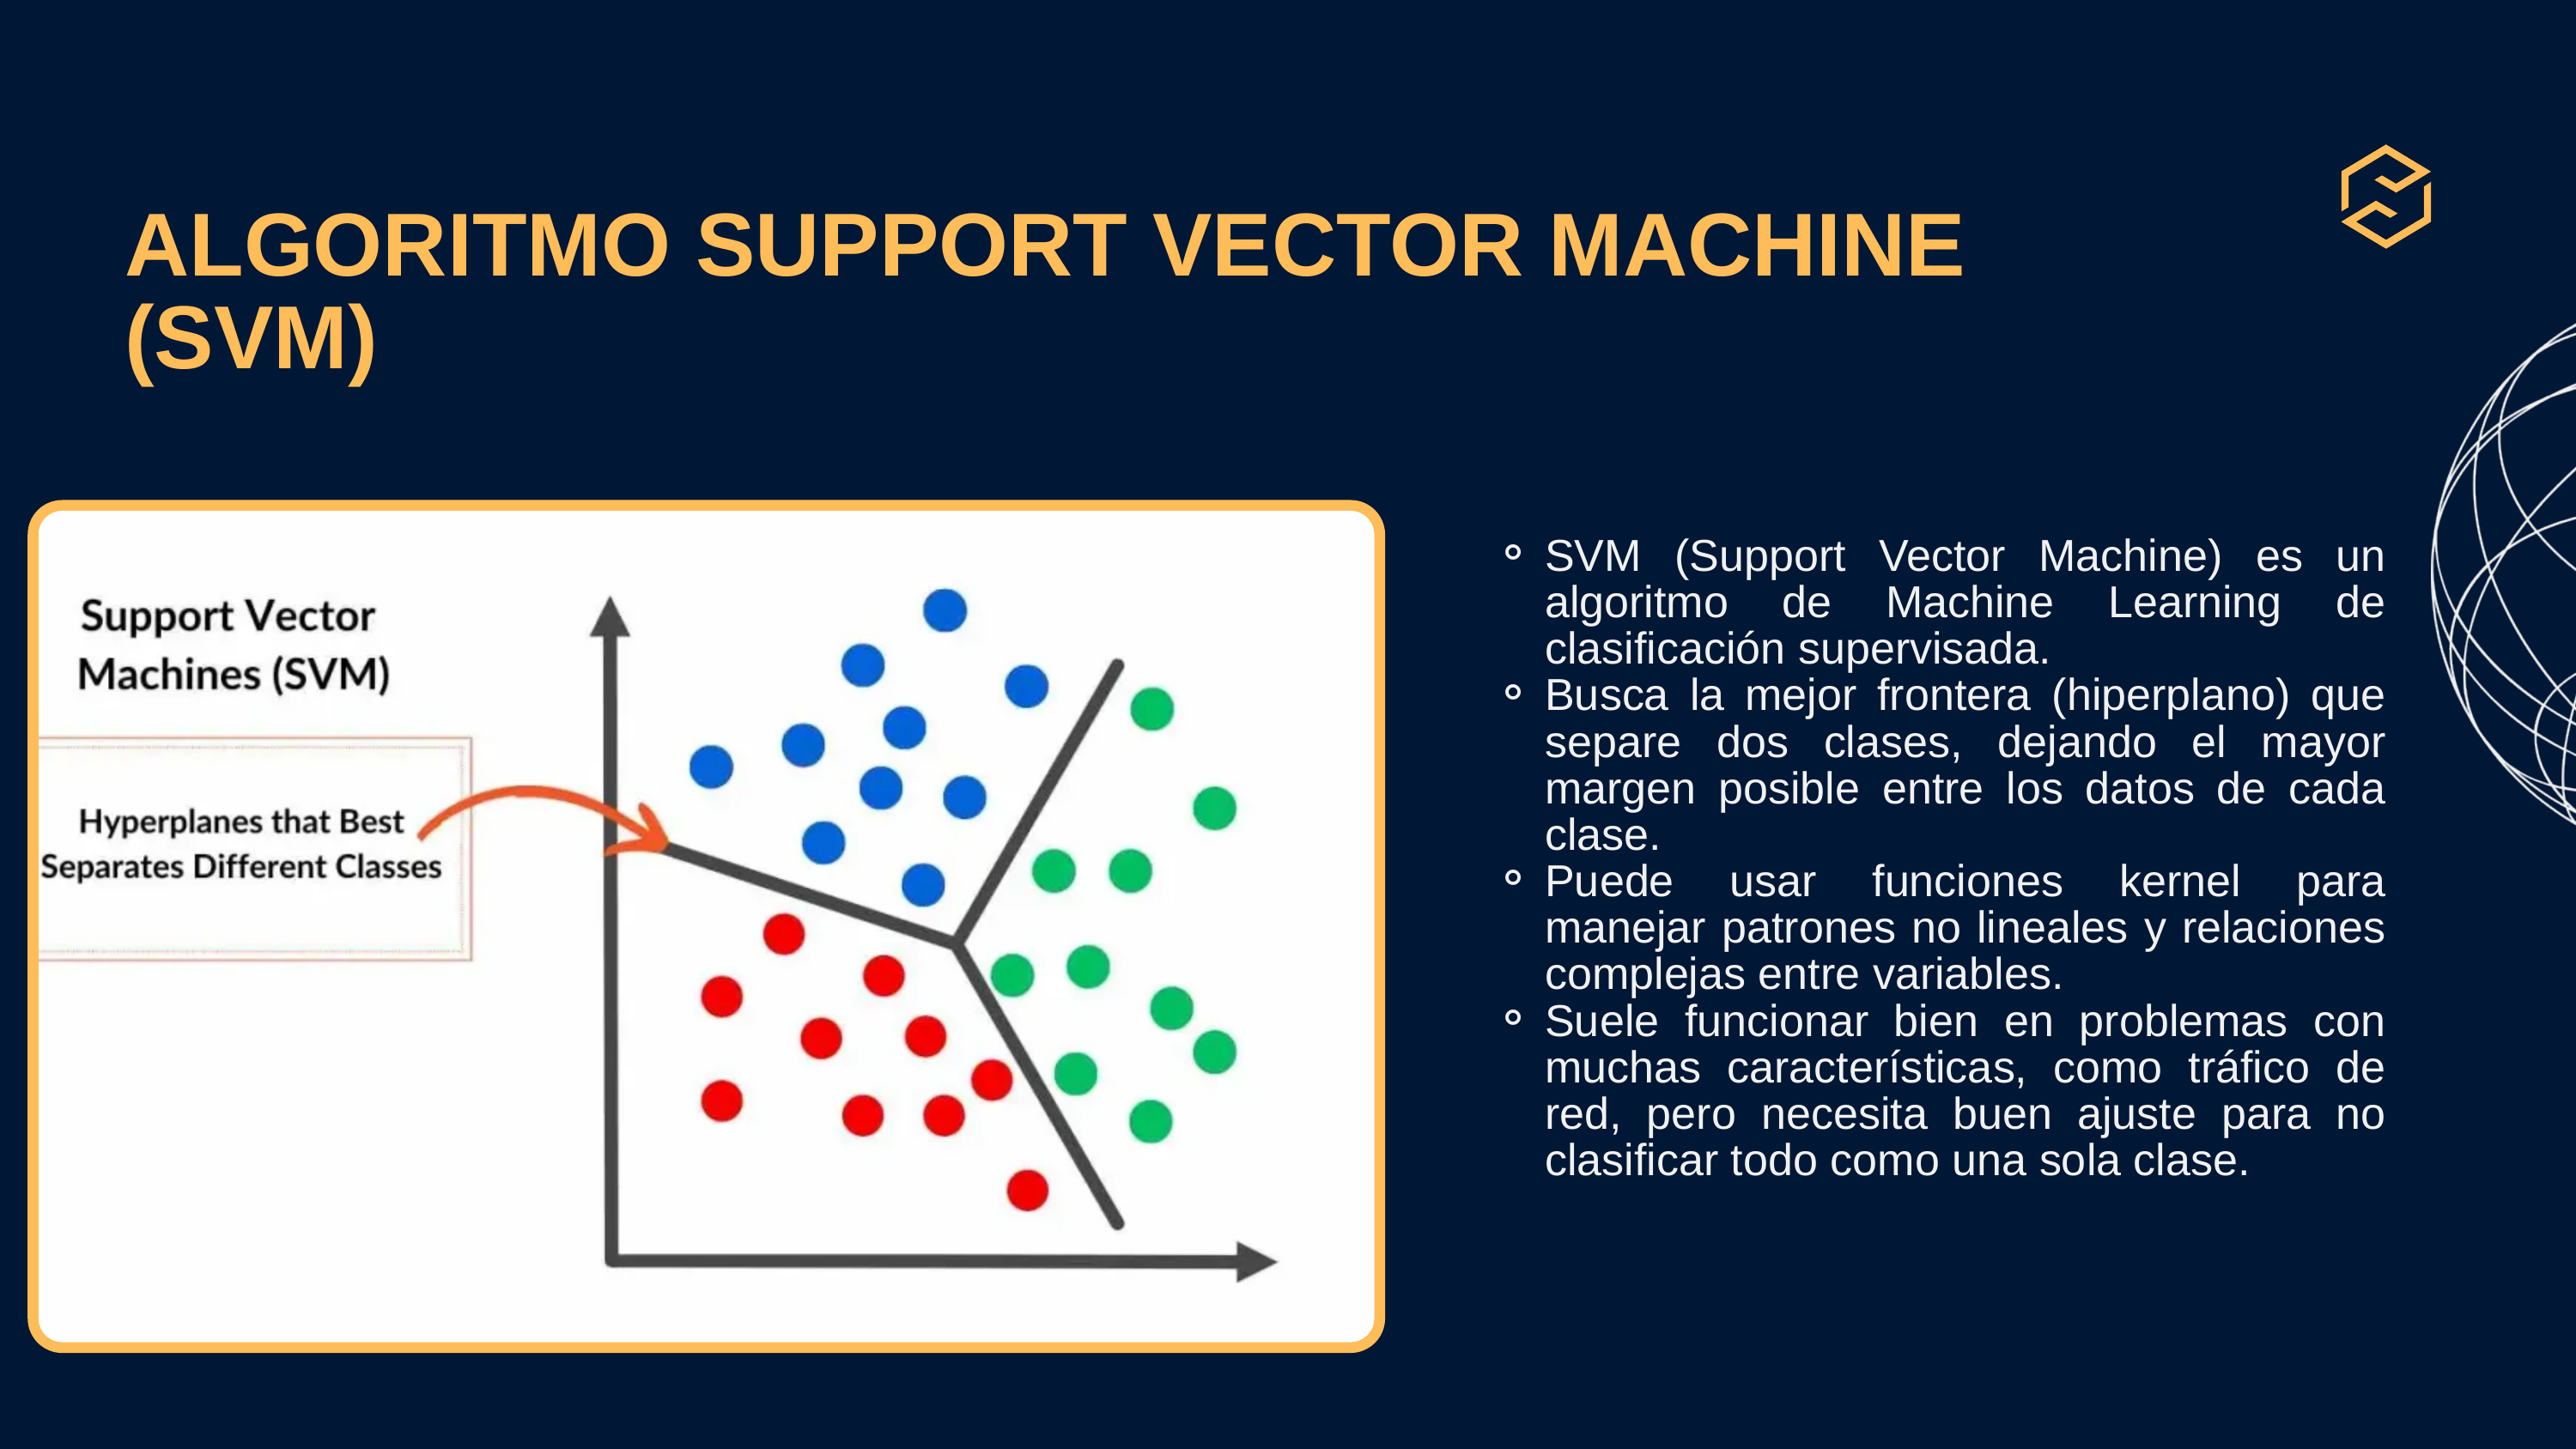

ALGORITMO SUPPORT VECTOR MACHINE (SVM)

SVM (Support Vector Machine) es un algoritmo de Machine Learning de clasificación supervisada.
Busca la mejor frontera (hiperplano) que separe dos clases, dejando el mayor margen posible entre los datos de cada clase.
Puede usar funciones kernel para manejar patrones no lineales y relaciones complejas entre variables.
Suele funcionar bien en problemas con muchas características, como tráfico de red, pero necesita buen ajuste para no clasificar todo como una sola clase.